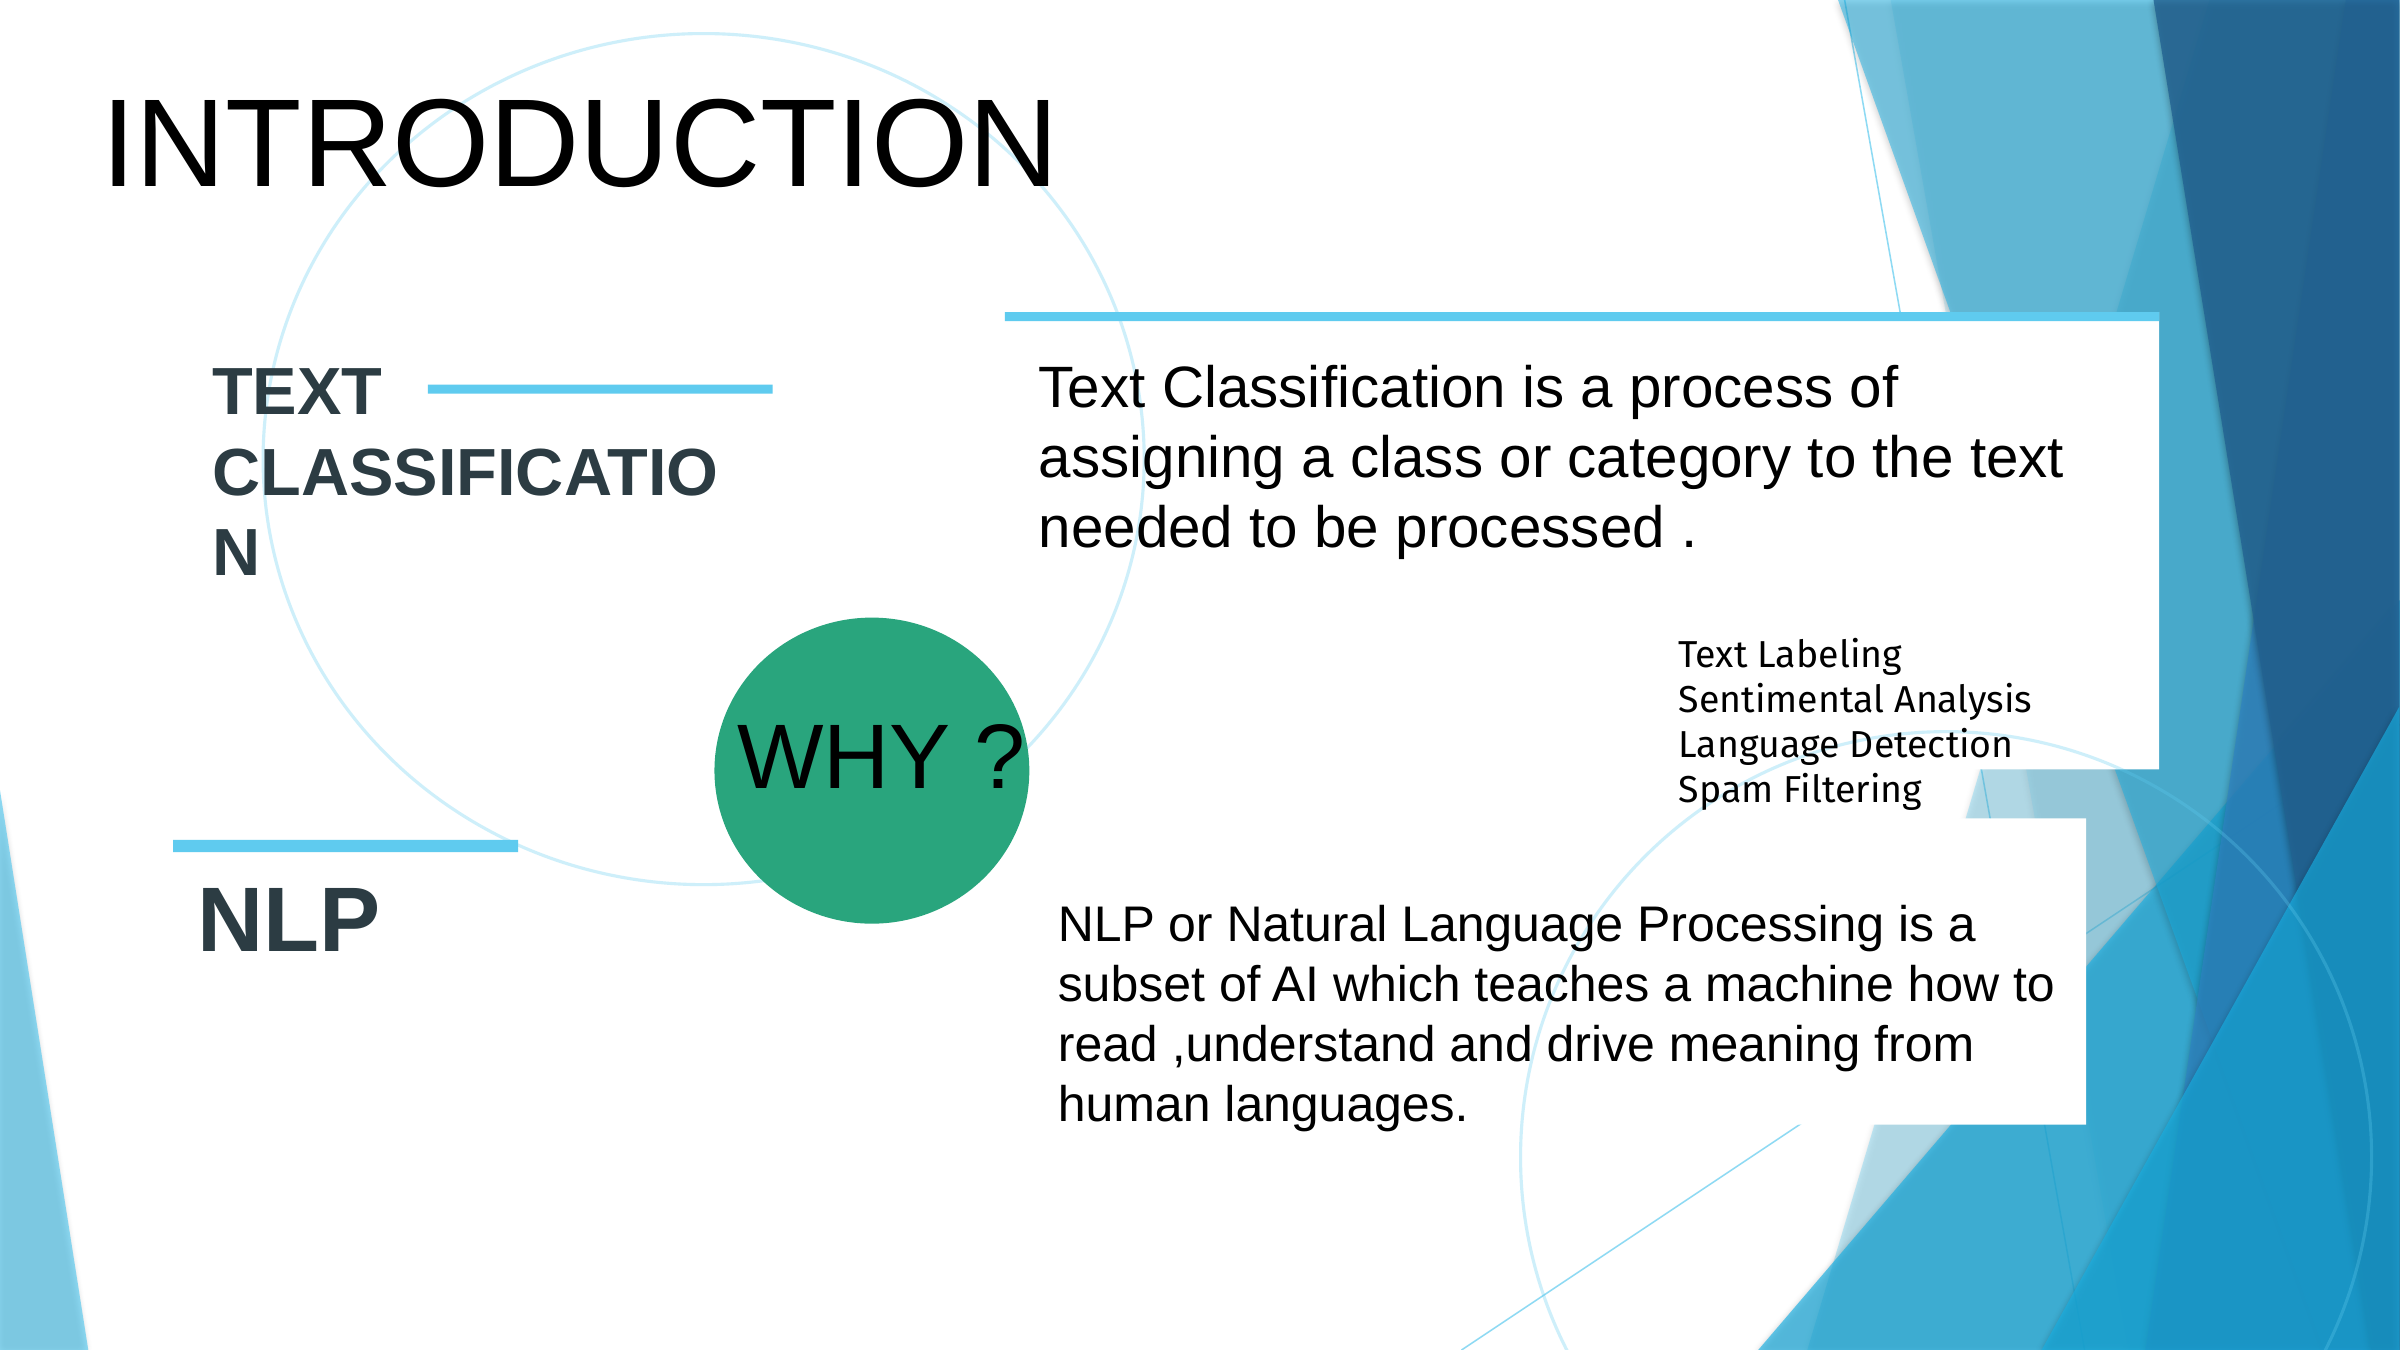

INTRODUCTION

TEXT CLASSIFICATION
Text Classification is a process of assigning a class or category to the text needed to be processed .

                                                                Text Labeling
                                                                Sentimental Analysis
                                                                Language Detection
                                                                Spam Filtering

WHY ?

NLP
NLP or Natural Language Processing is a subset of AI which teaches a machine how to read ,understand and drive meaning from human languages.